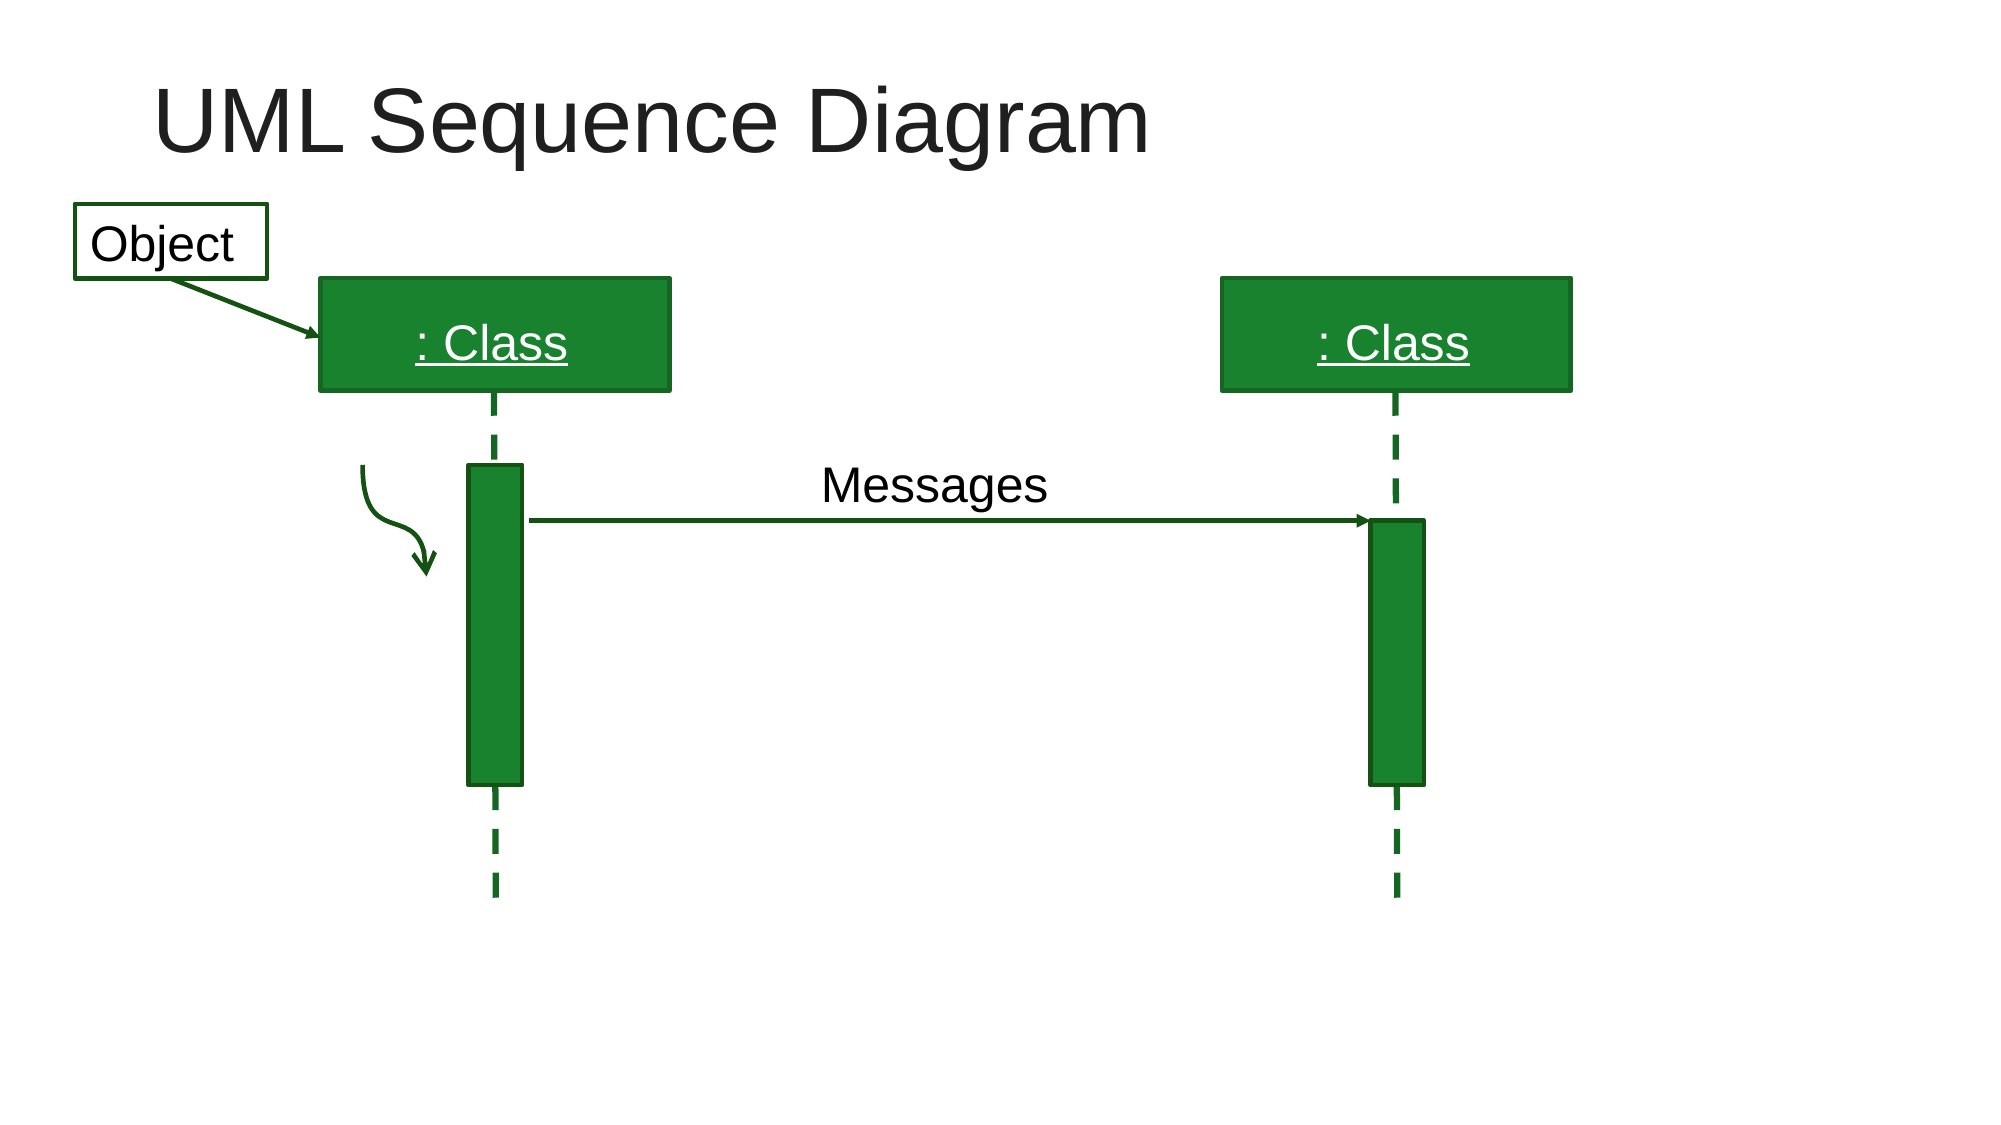

# UML Sequence Diagram
Object

: Class

: Class
Messages